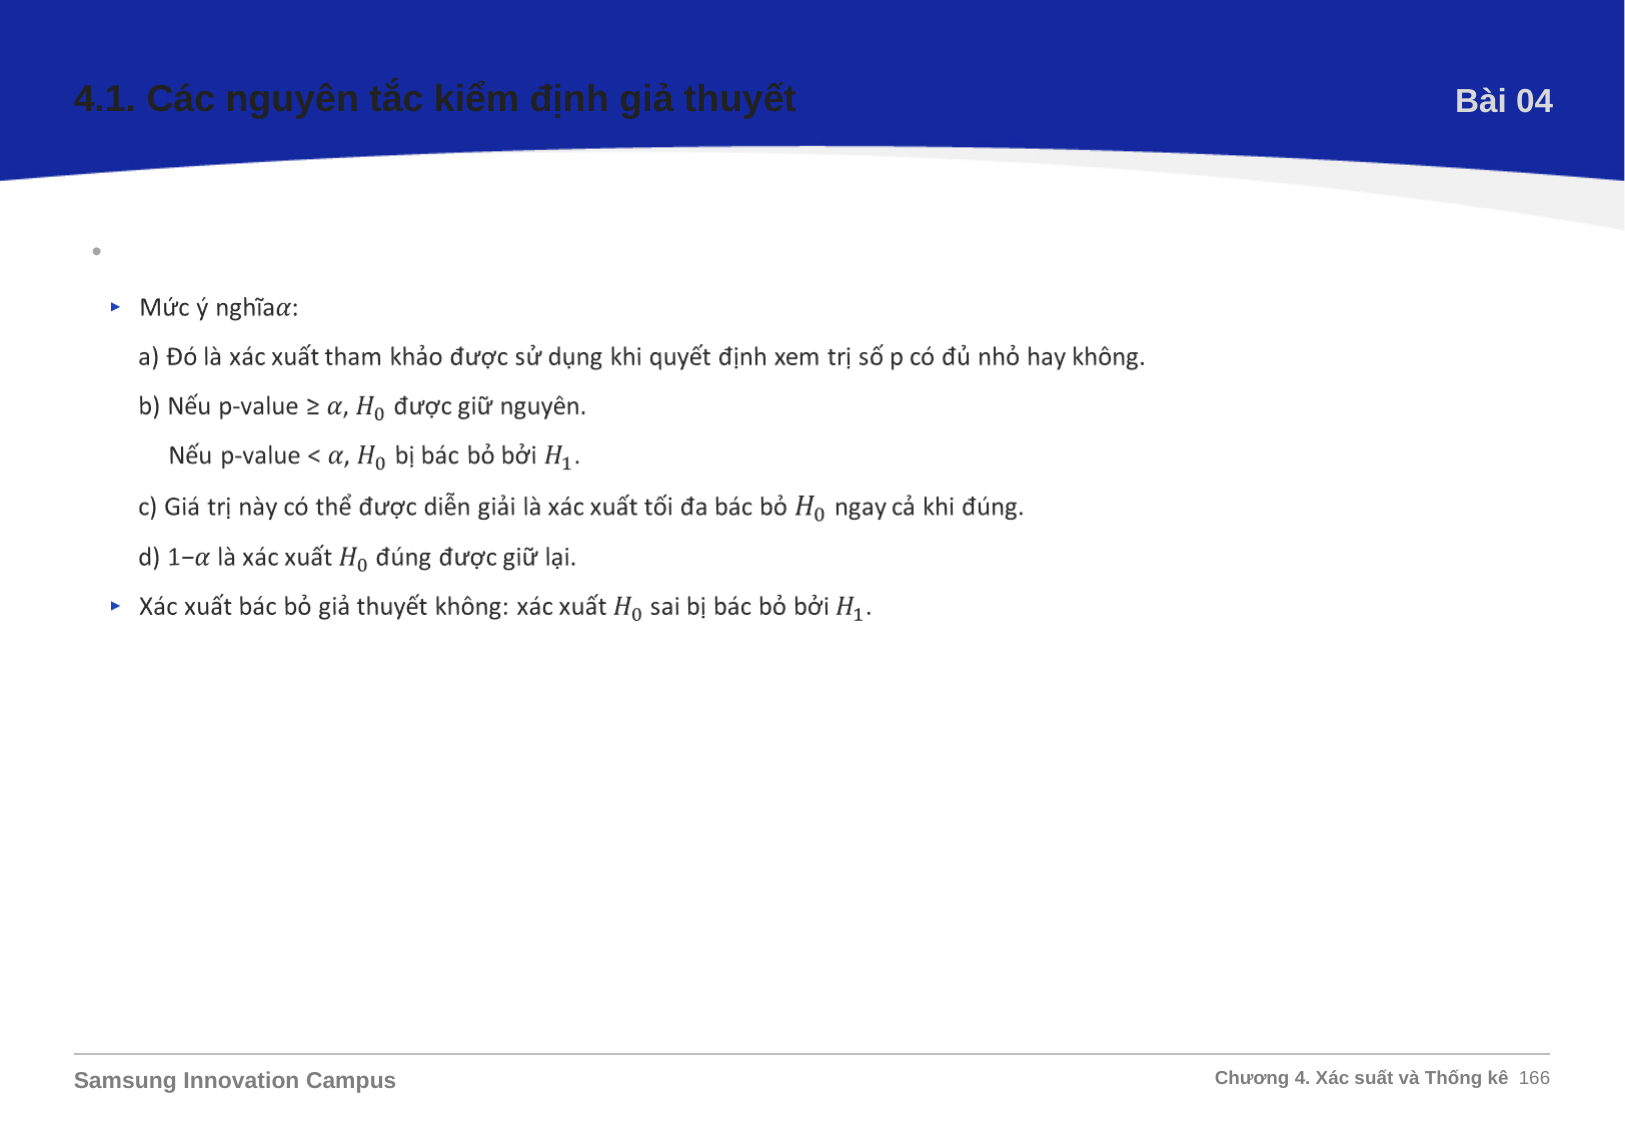

4.1. Các nguyên tắc kiểm định giả thuyết
Bài 04
Nguyên tắc kiểm định giả thuyết trong thống kê: